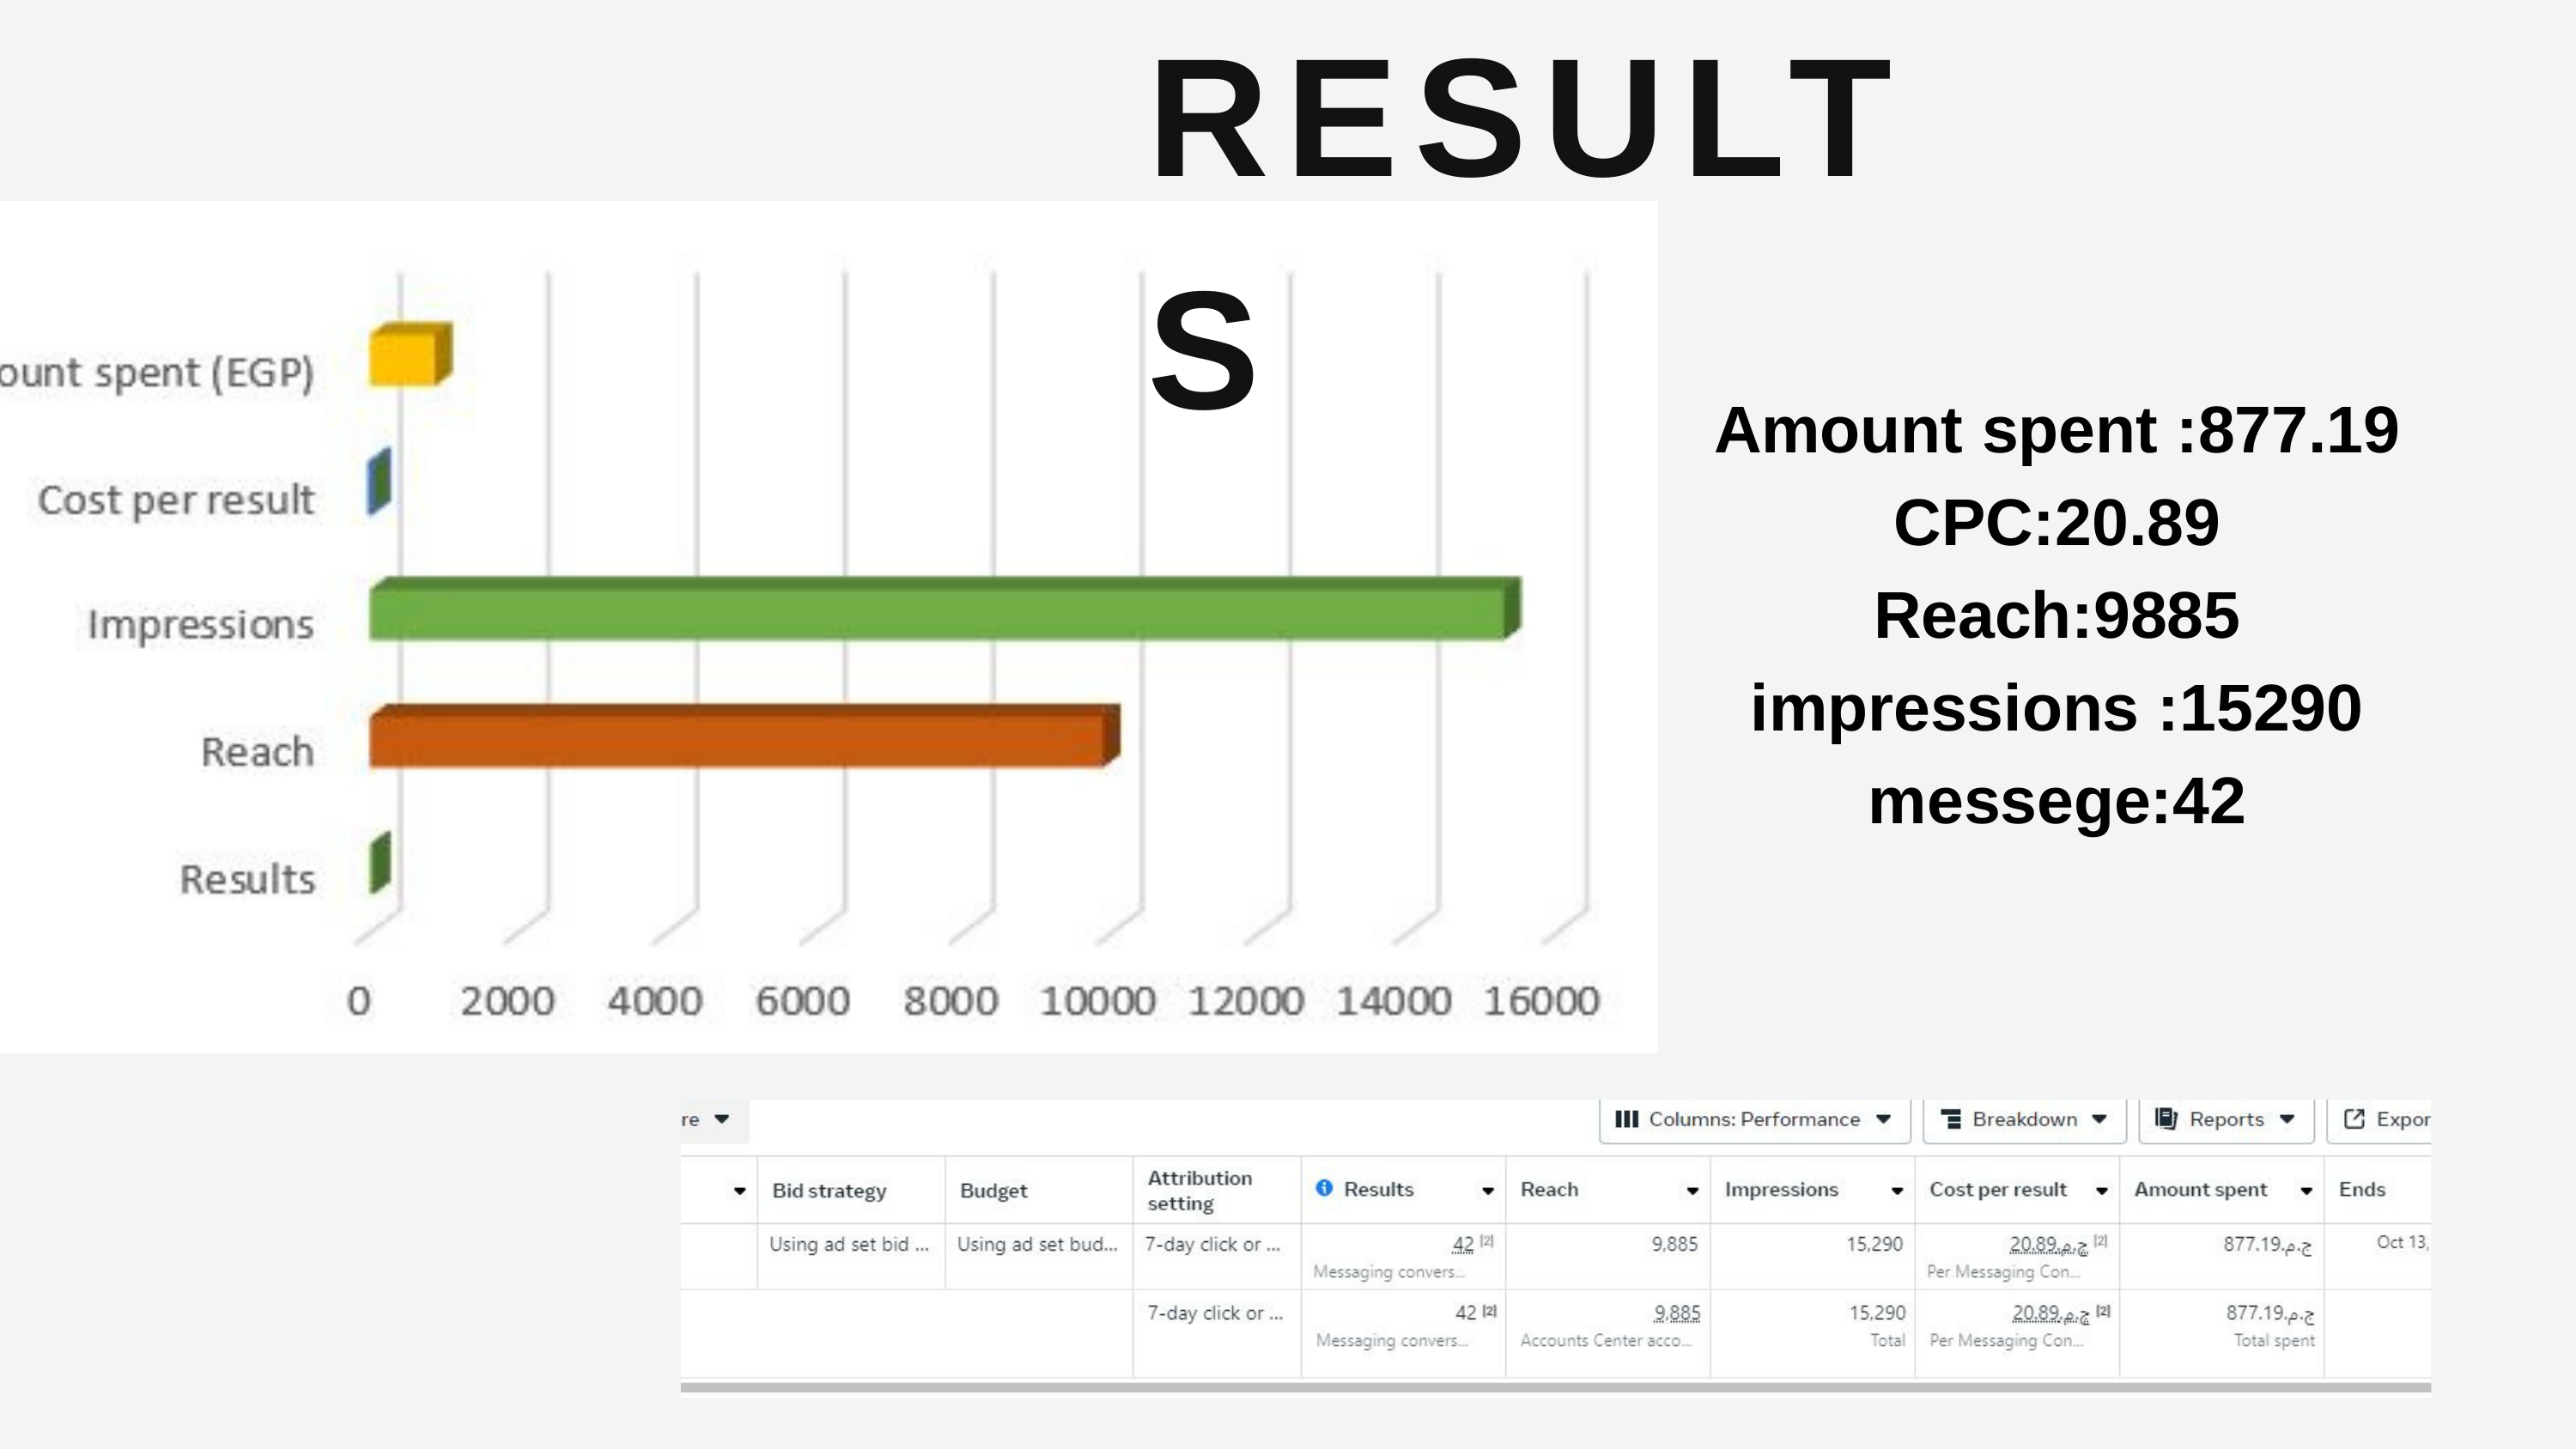

RESULTS

Amount spent :877.19
CPC:20.89
Reach:9885
impressions :15290
messege:42